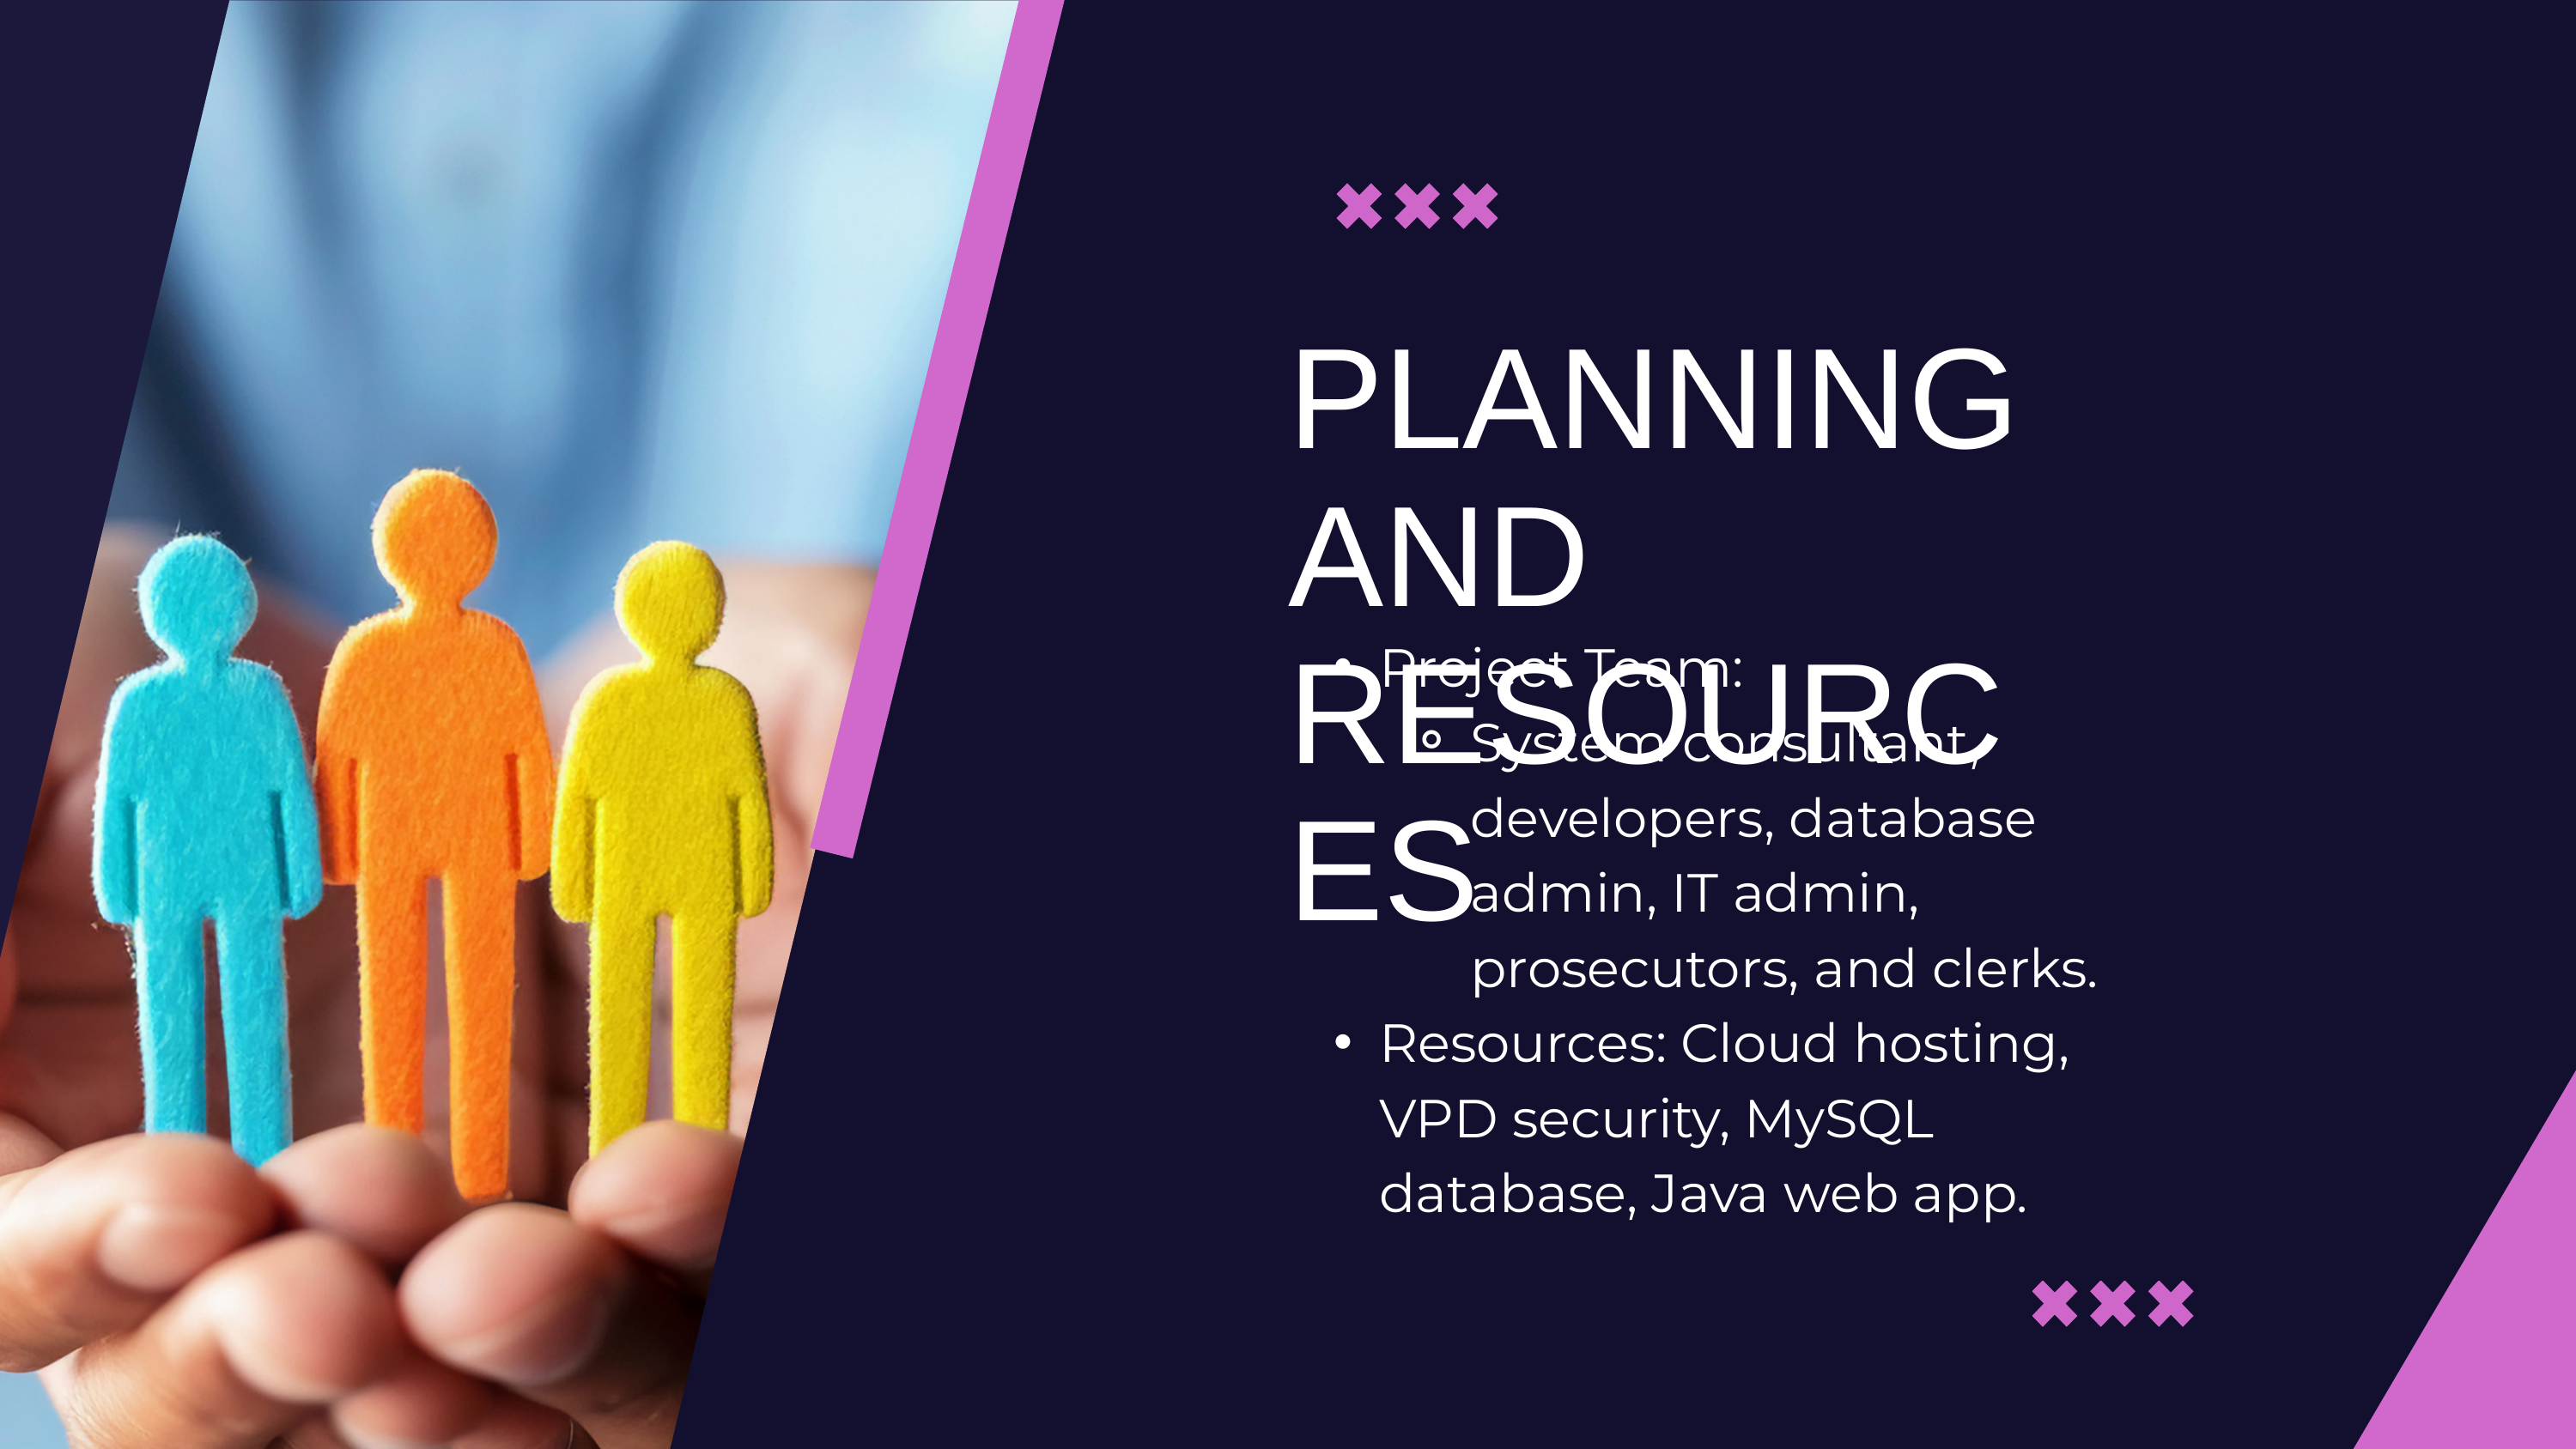

PLANNING AND RESOURCES

Project Team:
System consultant, developers, database admin, IT admin, prosecutors, and clerks.
Resources: Cloud hosting, VPD security, MySQL database, Java web app.